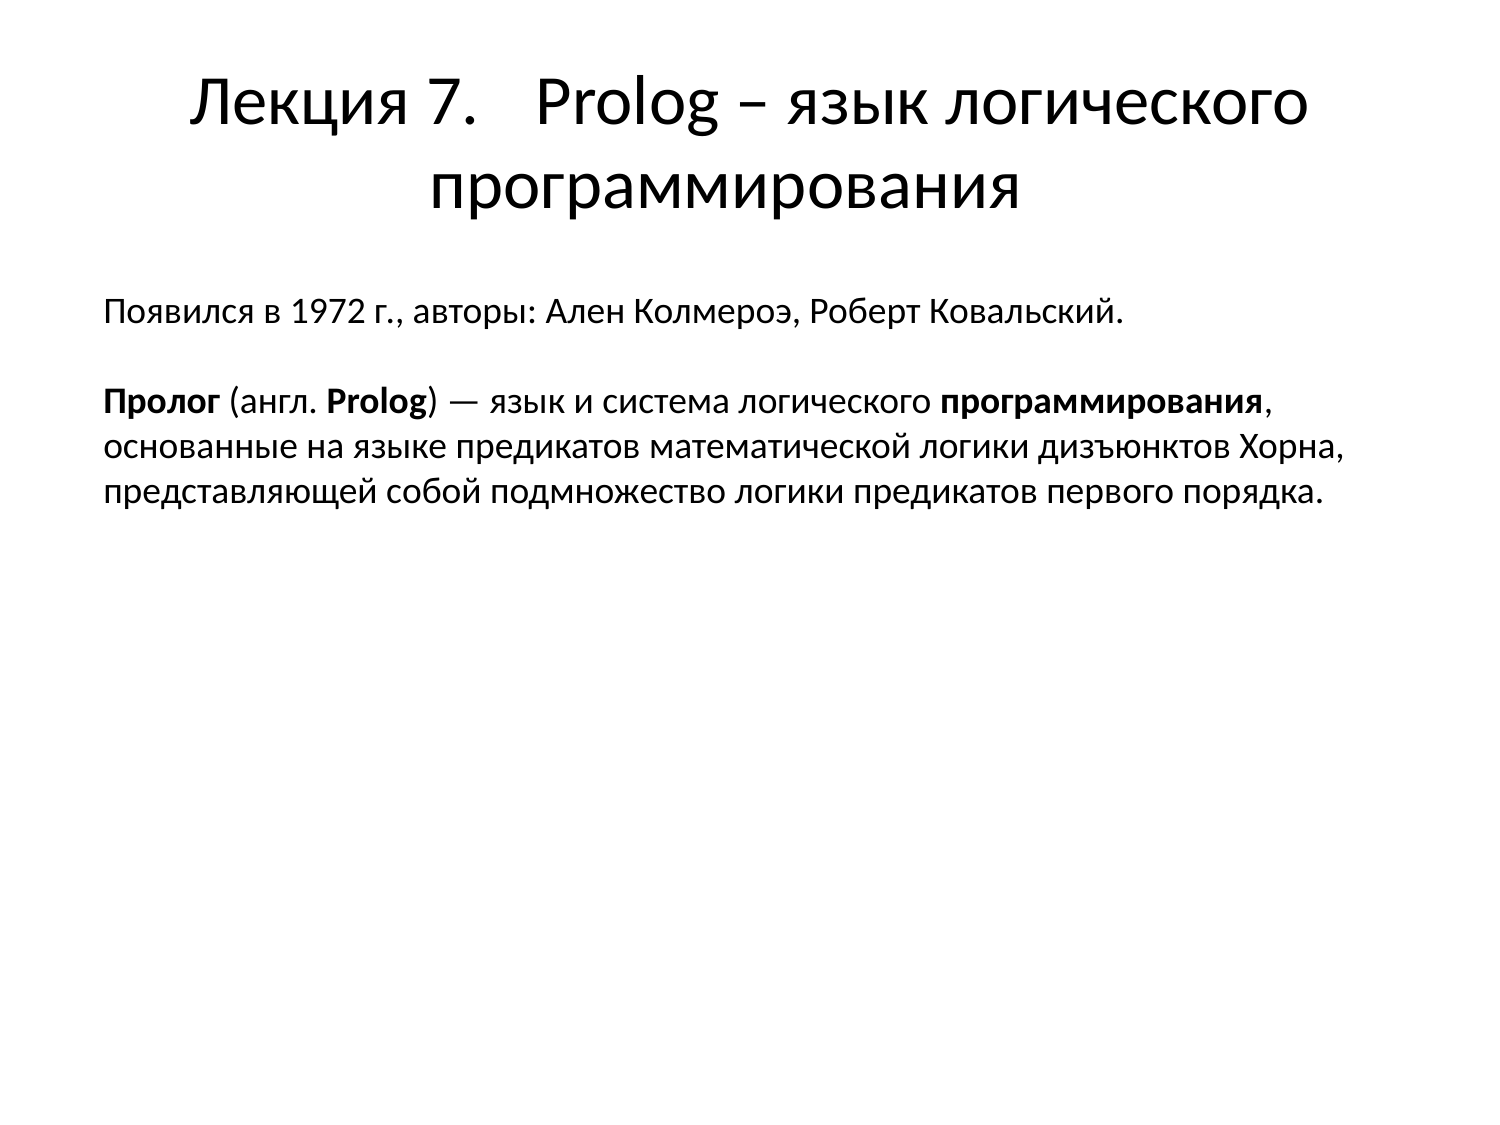

# Лекция 7.	Prolog – язык логического программирования
Появился в 1972 г., авторы: Ален Колмероэ, Роберт Ковальский.

Пролог (англ. Prolog) — язык и система логического программирования, основанные на языке предикатов математической логики дизъюнктов Хорна, представляющей собой подмножество логики предикатов первого порядка.